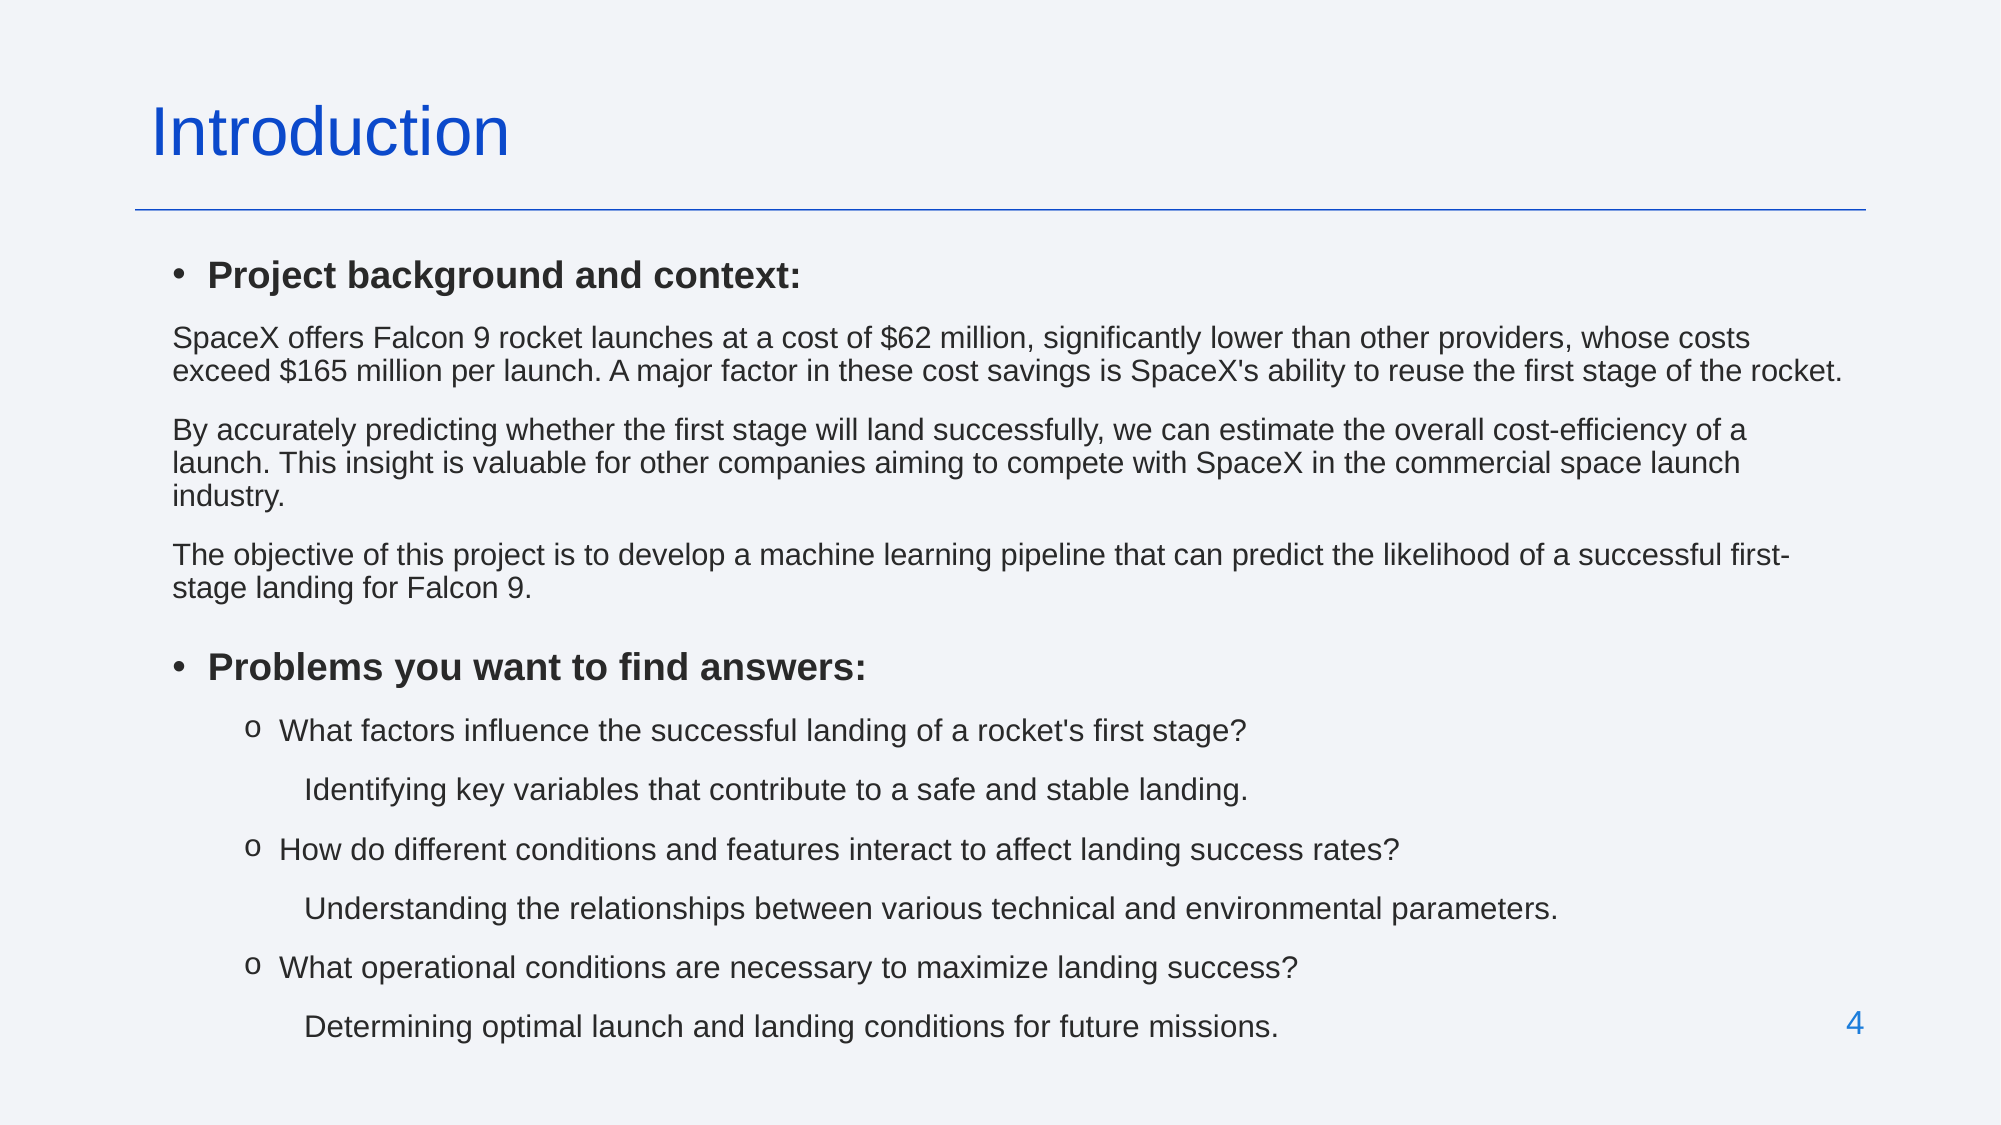

Introduction
Project background and context:
SpaceX offers Falcon 9 rocket launches at a cost of $62 million, significantly lower than other providers, whose costs exceed $165 million per launch. A major factor in these cost savings is SpaceX's ability to reuse the first stage of the rocket.
By accurately predicting whether the first stage will land successfully, we can estimate the overall cost-efficiency of a launch. This insight is valuable for other companies aiming to compete with SpaceX in the commercial space launch industry.
The objective of this project is to develop a machine learning pipeline that can predict the likelihood of a successful first-stage landing for Falcon 9.

Problems you want to find answers:
What factors influence the successful landing of a rocket's first stage?
	Identifying key variables that contribute to a safe and stable landing.
How do different conditions and features interact to affect landing success rates?
	Understanding the relationships between various technical and environmental parameters.
What operational conditions are necessary to maximize landing success?
	Determining optimal launch and landing conditions for future missions.

4